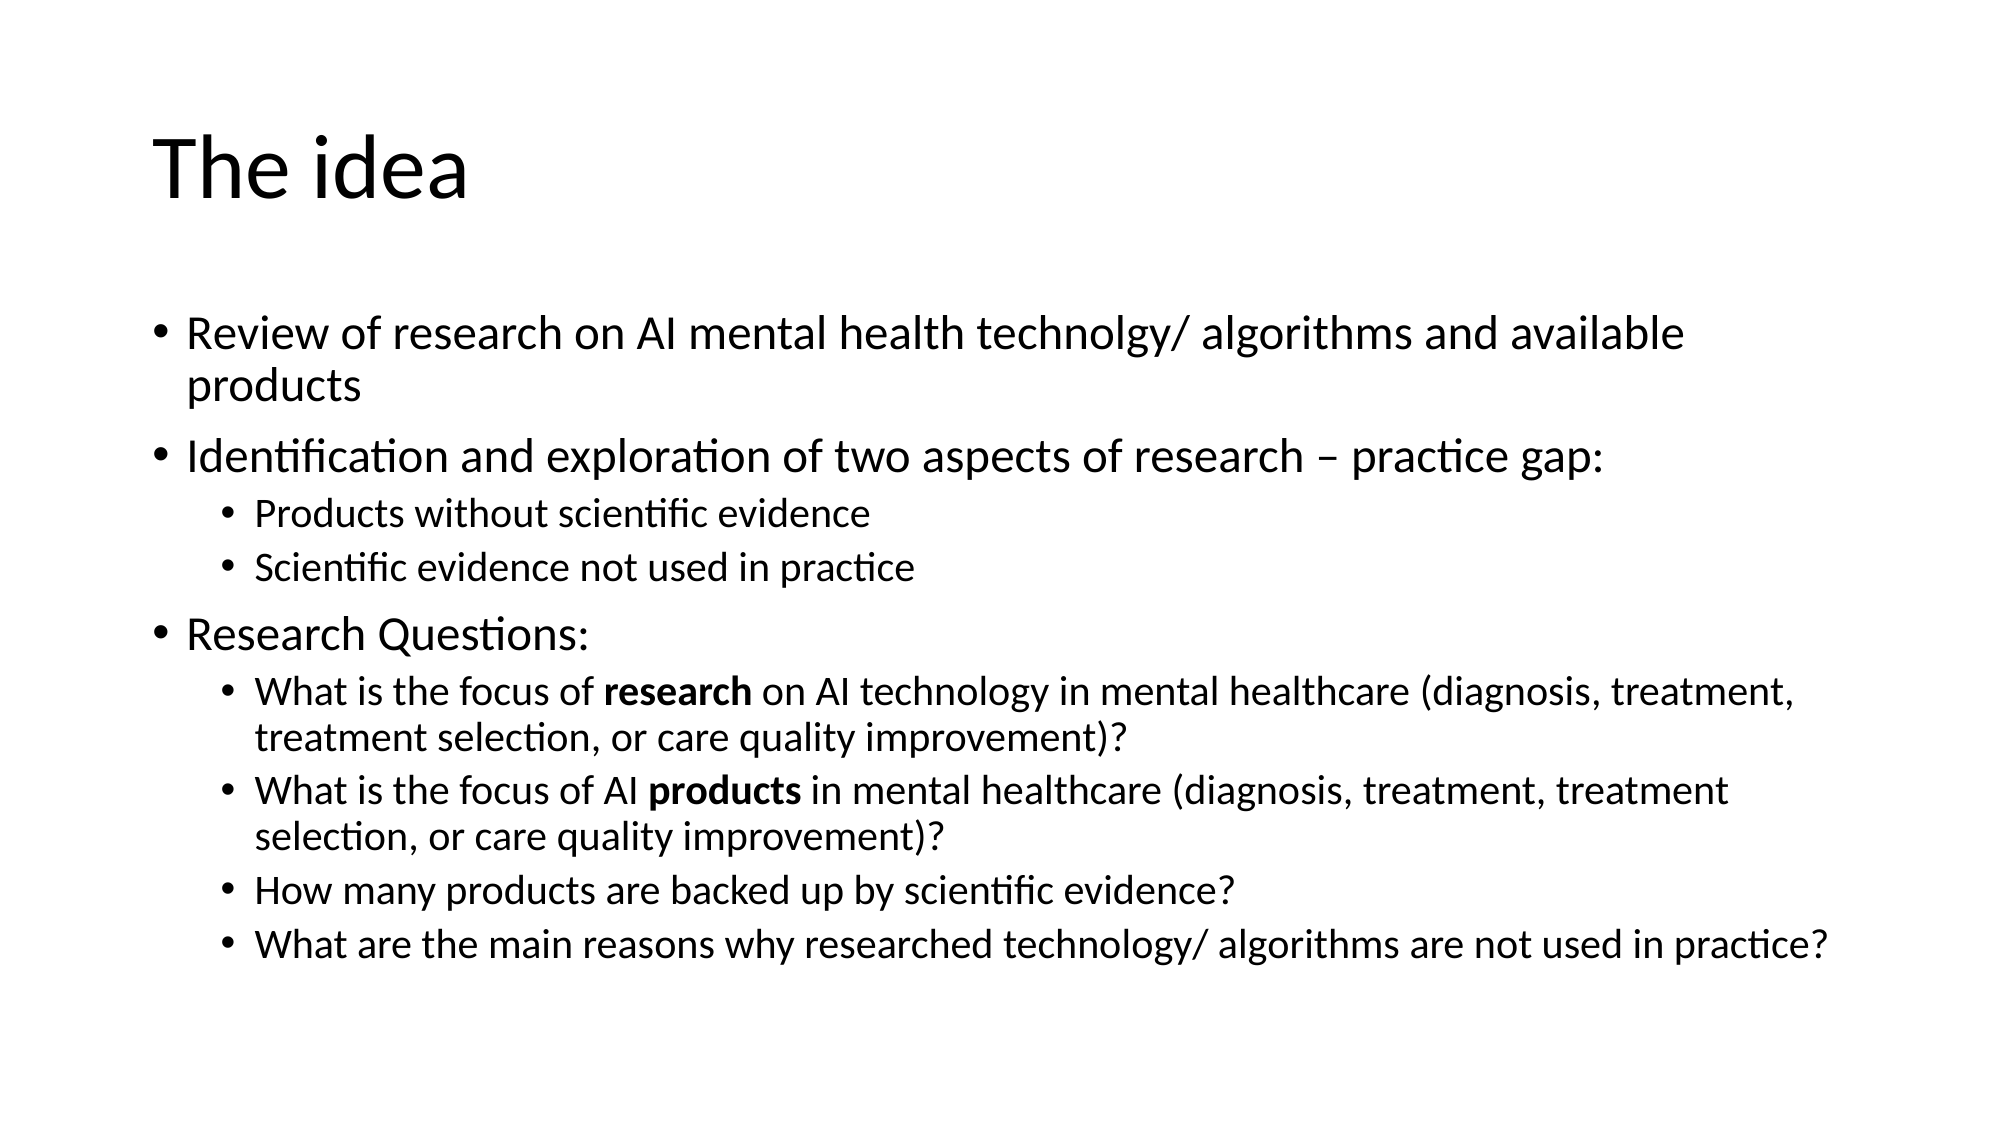

# The idea
Review of research on AI mental health technolgy/ algorithms and available products
Identification and exploration of two aspects of research – practice gap:
Products without scientific evidence
Scientific evidence not used in practice
Research Questions:
What is the focus of research on AI technology in mental healthcare (diagnosis, treatment, treatment selection, or care quality improvement)?
What is the focus of AI products in mental healthcare (diagnosis, treatment, treatment selection, or care quality improvement)?
How many products are backed up by scientific evidence?
What are the main reasons why researched technology/ algorithms are not used in practice?